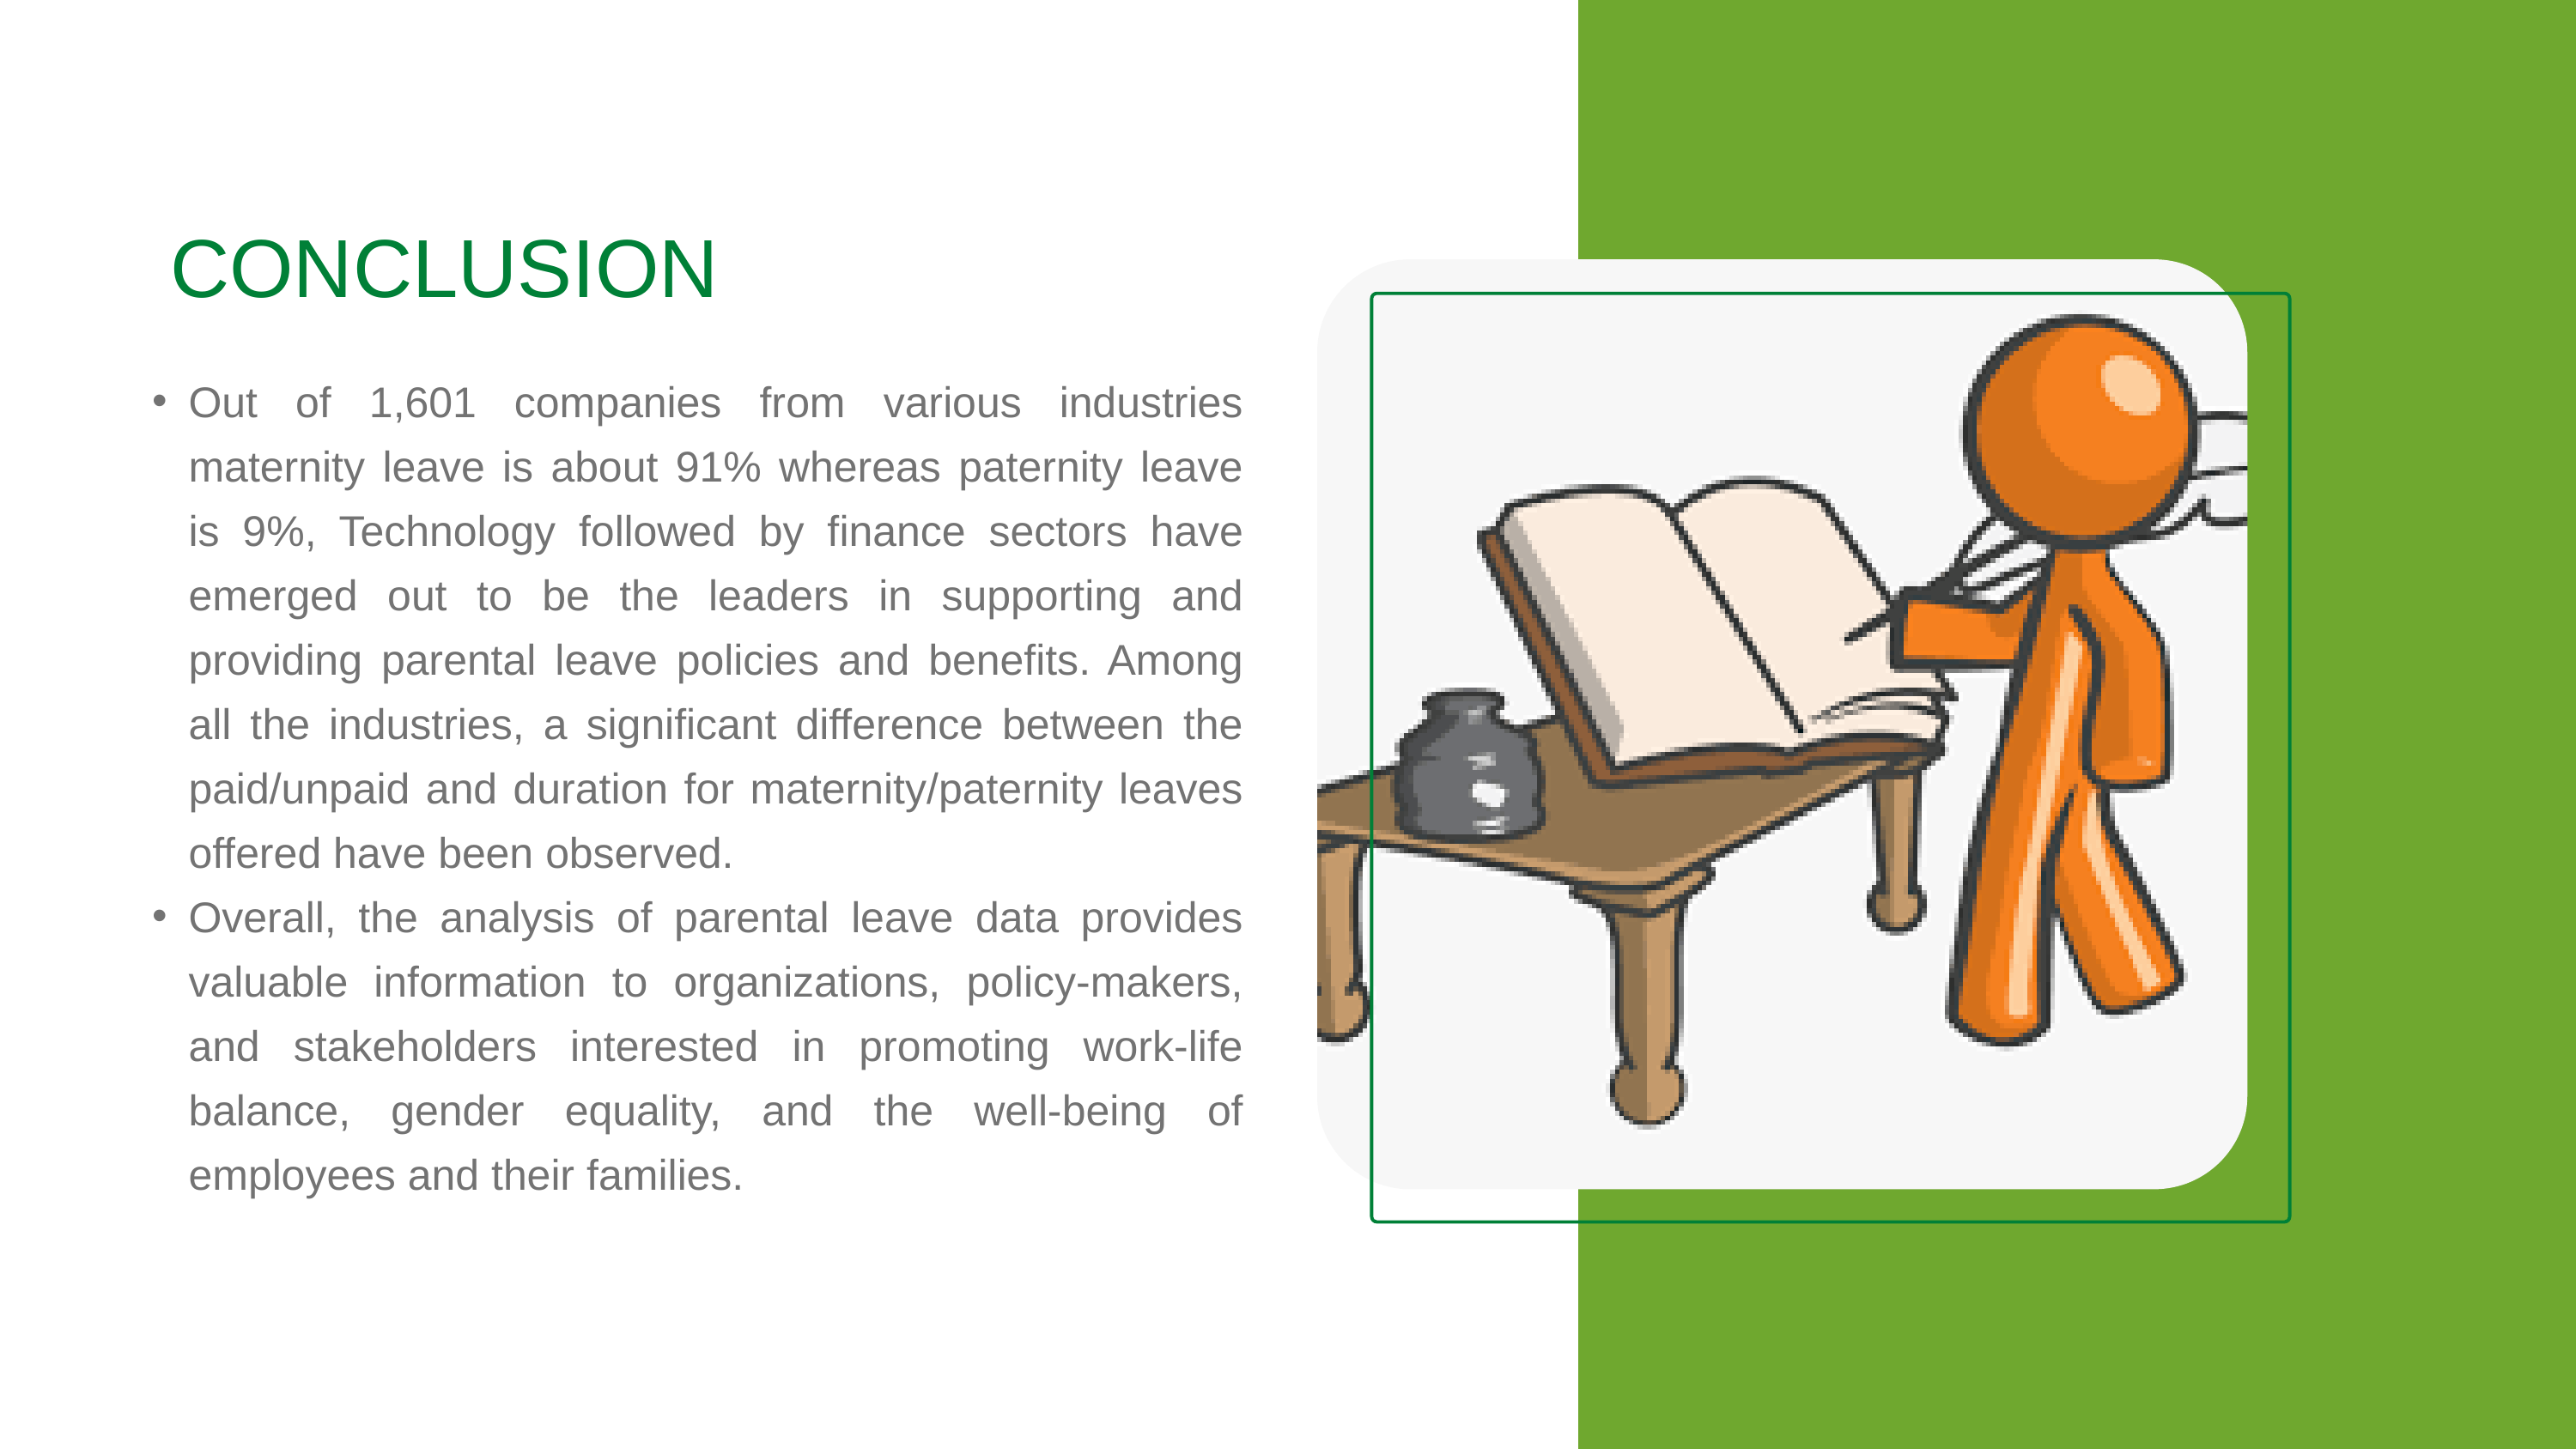

CONCLUSION

Out of 1,601 companies from various industries maternity leave is about 91% whereas paternity leave is 9%, Technology followed by finance sectors have emerged out to be the leaders in supporting and providing parental leave policies and benefits. Among all the industries, a significant difference between the paid/unpaid and duration for maternity/paternity leaves offered have been observed.
Overall, the analysis of parental leave data provides valuable information to organizations, policy-makers, and stakeholders interested in promoting work-life balance, gender equality, and the well-being of employees and their families.